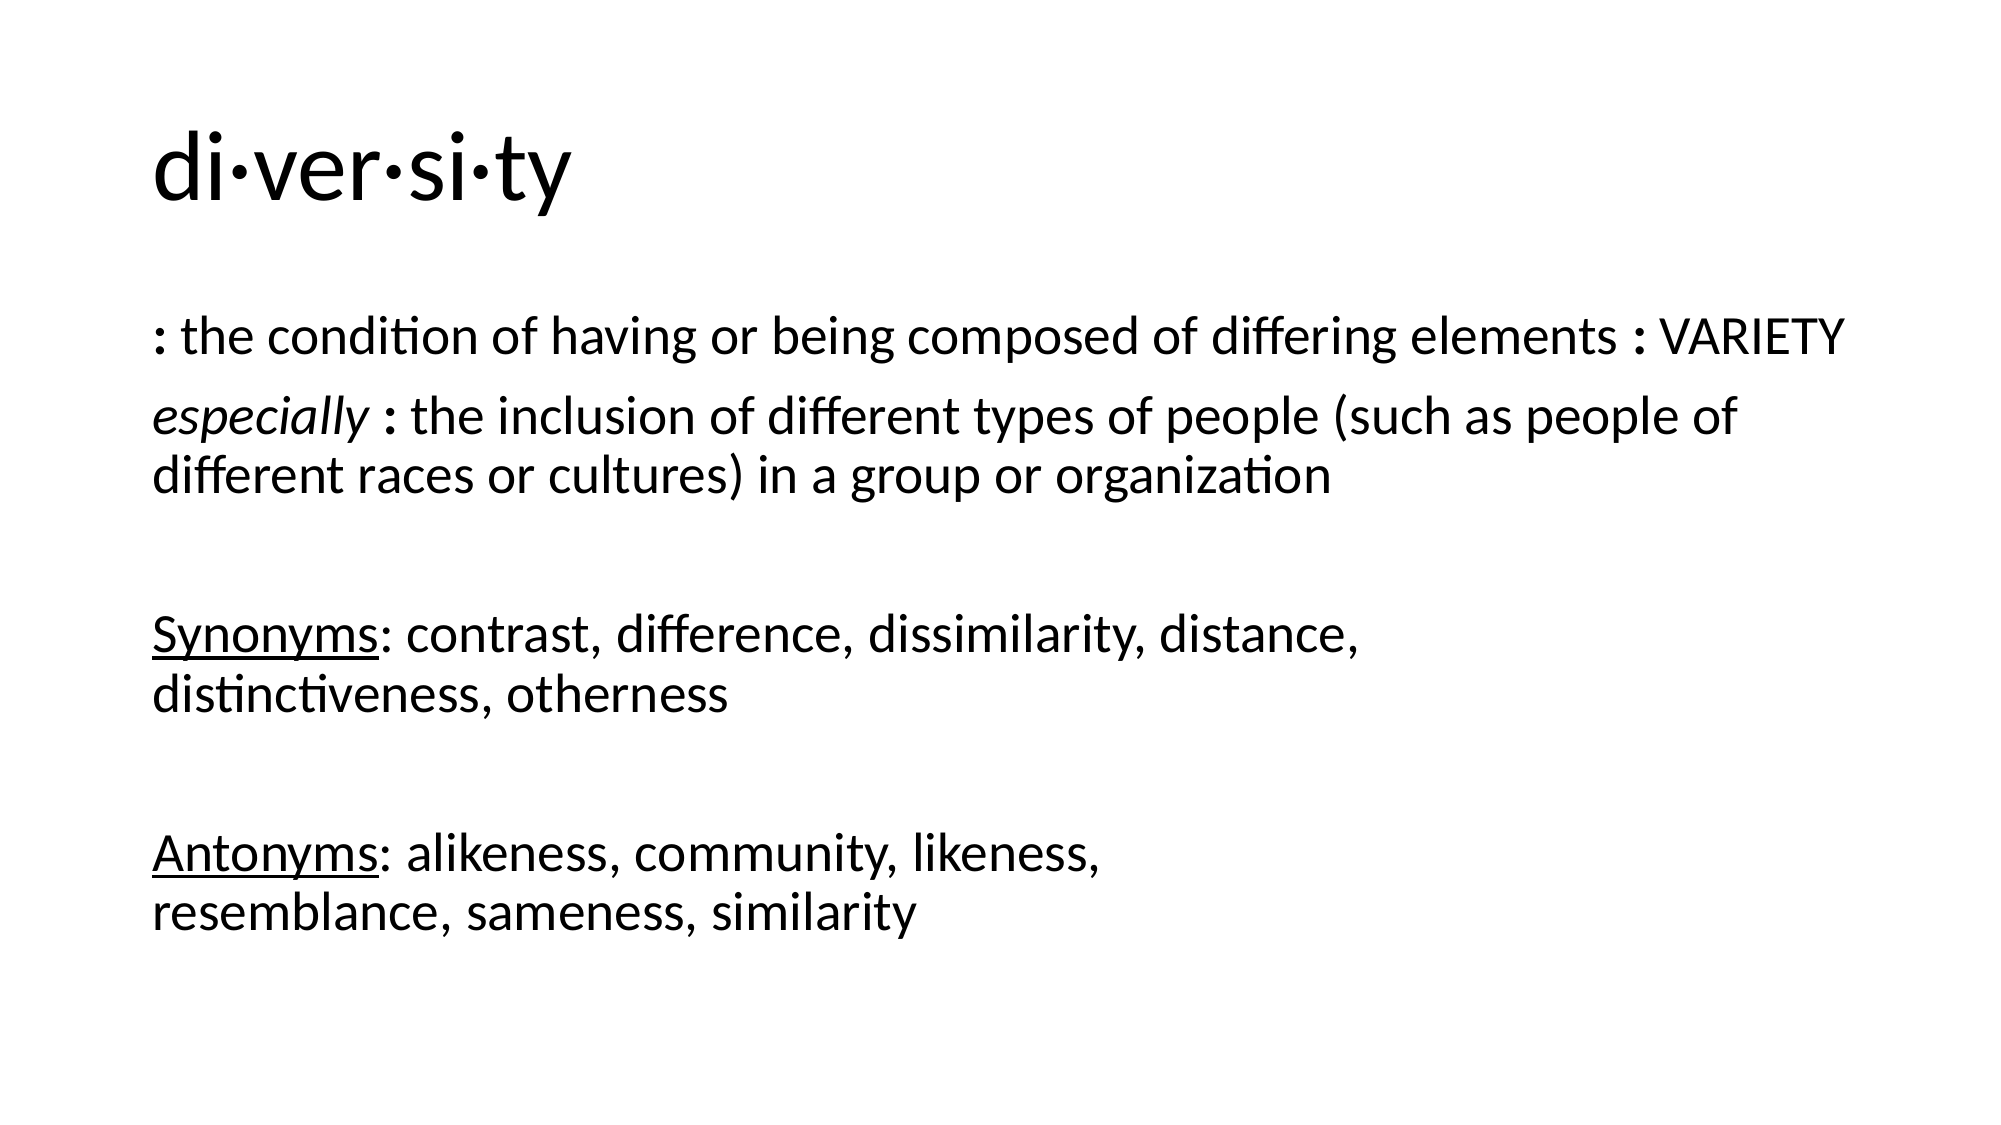

# di·ver·si·ty
: the condition of having or being composed of differing elements : VARIETY
especially : the inclusion of different types of people (such as people of different races or cultures) in a group or organization

Synonyms: contrast, difference, dissimilarity, distance, distinctiveness, otherness

Antonyms: alikeness, community, likeness, resemblance, sameness, similarity